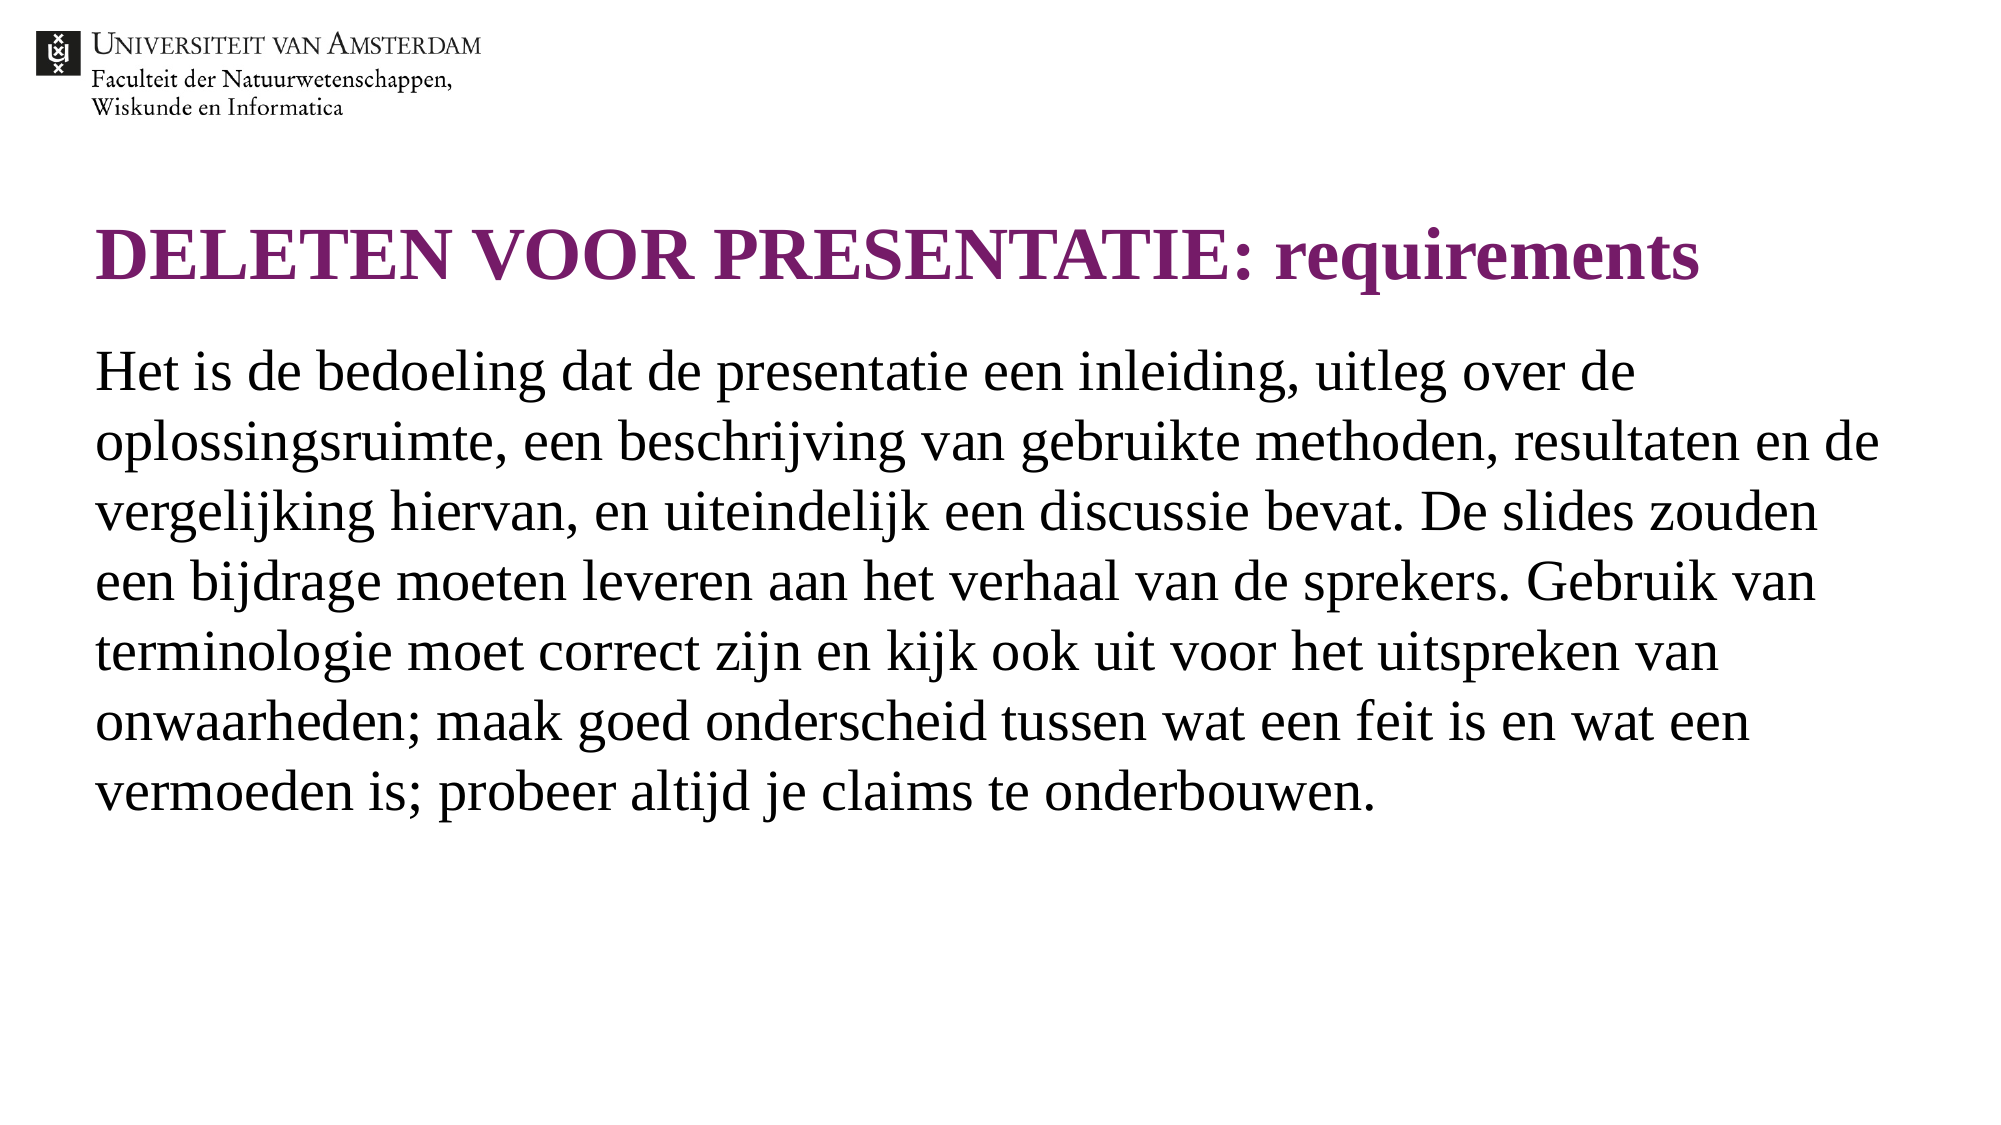

# DELETEN VOOR PRESENTATIE: requirements
Het is de bedoeling dat de presentatie een inleiding, uitleg over de oplossingsruimte, een beschrijving van gebruikte methoden, resultaten en de vergelijking hiervan, en uiteindelijk een discussie bevat. De slides zouden een bijdrage moeten leveren aan het verhaal van de sprekers. Gebruik van terminologie moet correct zijn en kijk ook uit voor het uitspreken van onwaarheden; maak goed onderscheid tussen wat een feit is en wat een vermoeden is; probeer altijd je claims te onderbouwen.